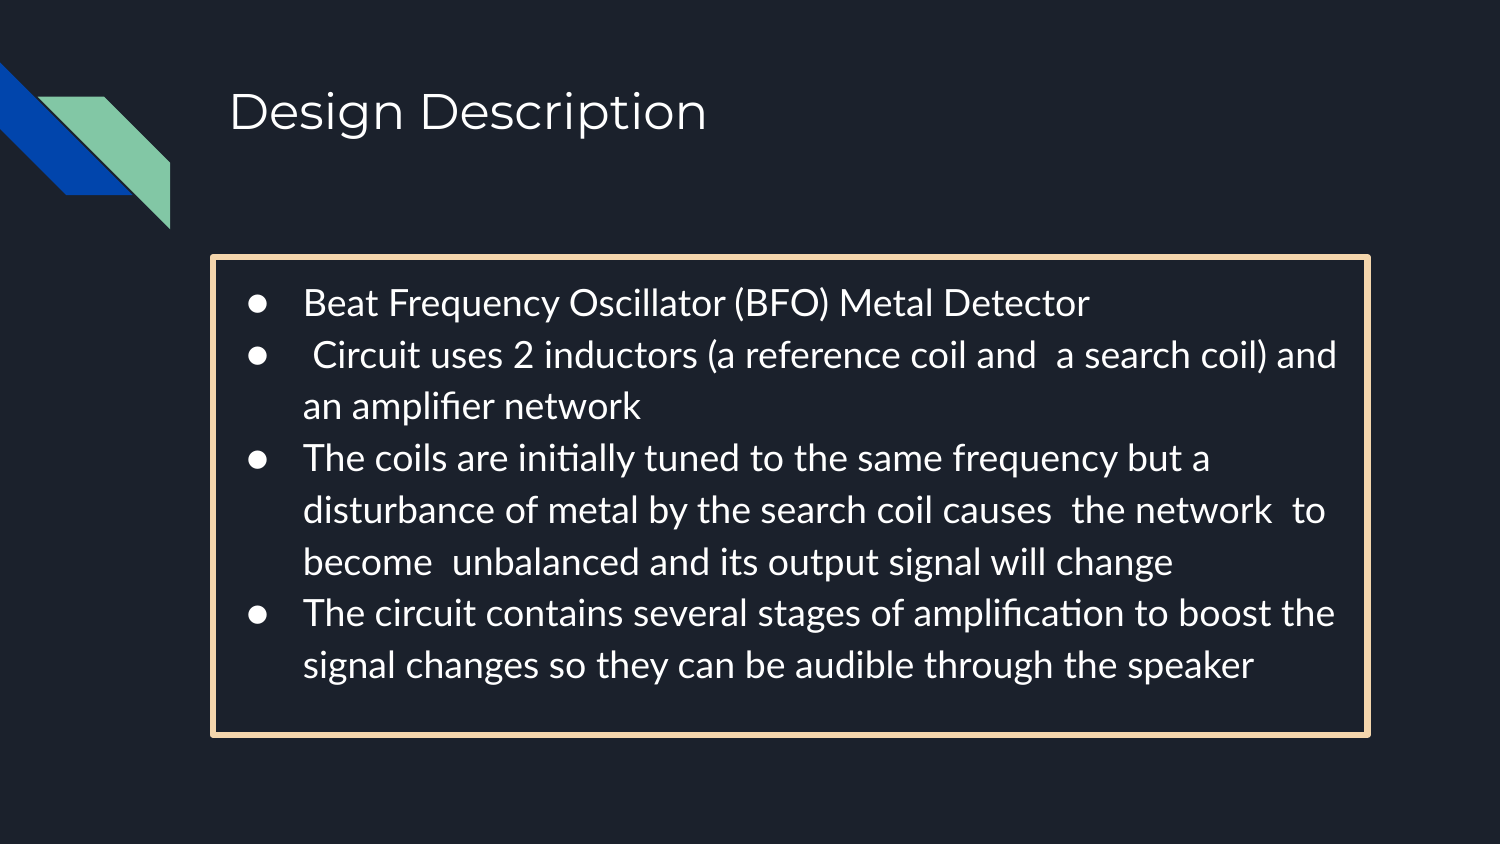

# Design Description
Beat Frequency Oscillator (BFO) Metal Detector
 Circuit uses 2 inductors (a reference coil and  a search coil) and an amplifier network
The coils are initially tuned to the same frequency but a disturbance of metal by the search coil causes  the network  to become  unbalanced and its output signal will change
The circuit contains several stages of amplification to boost the signal changes so they can be audible through the speaker